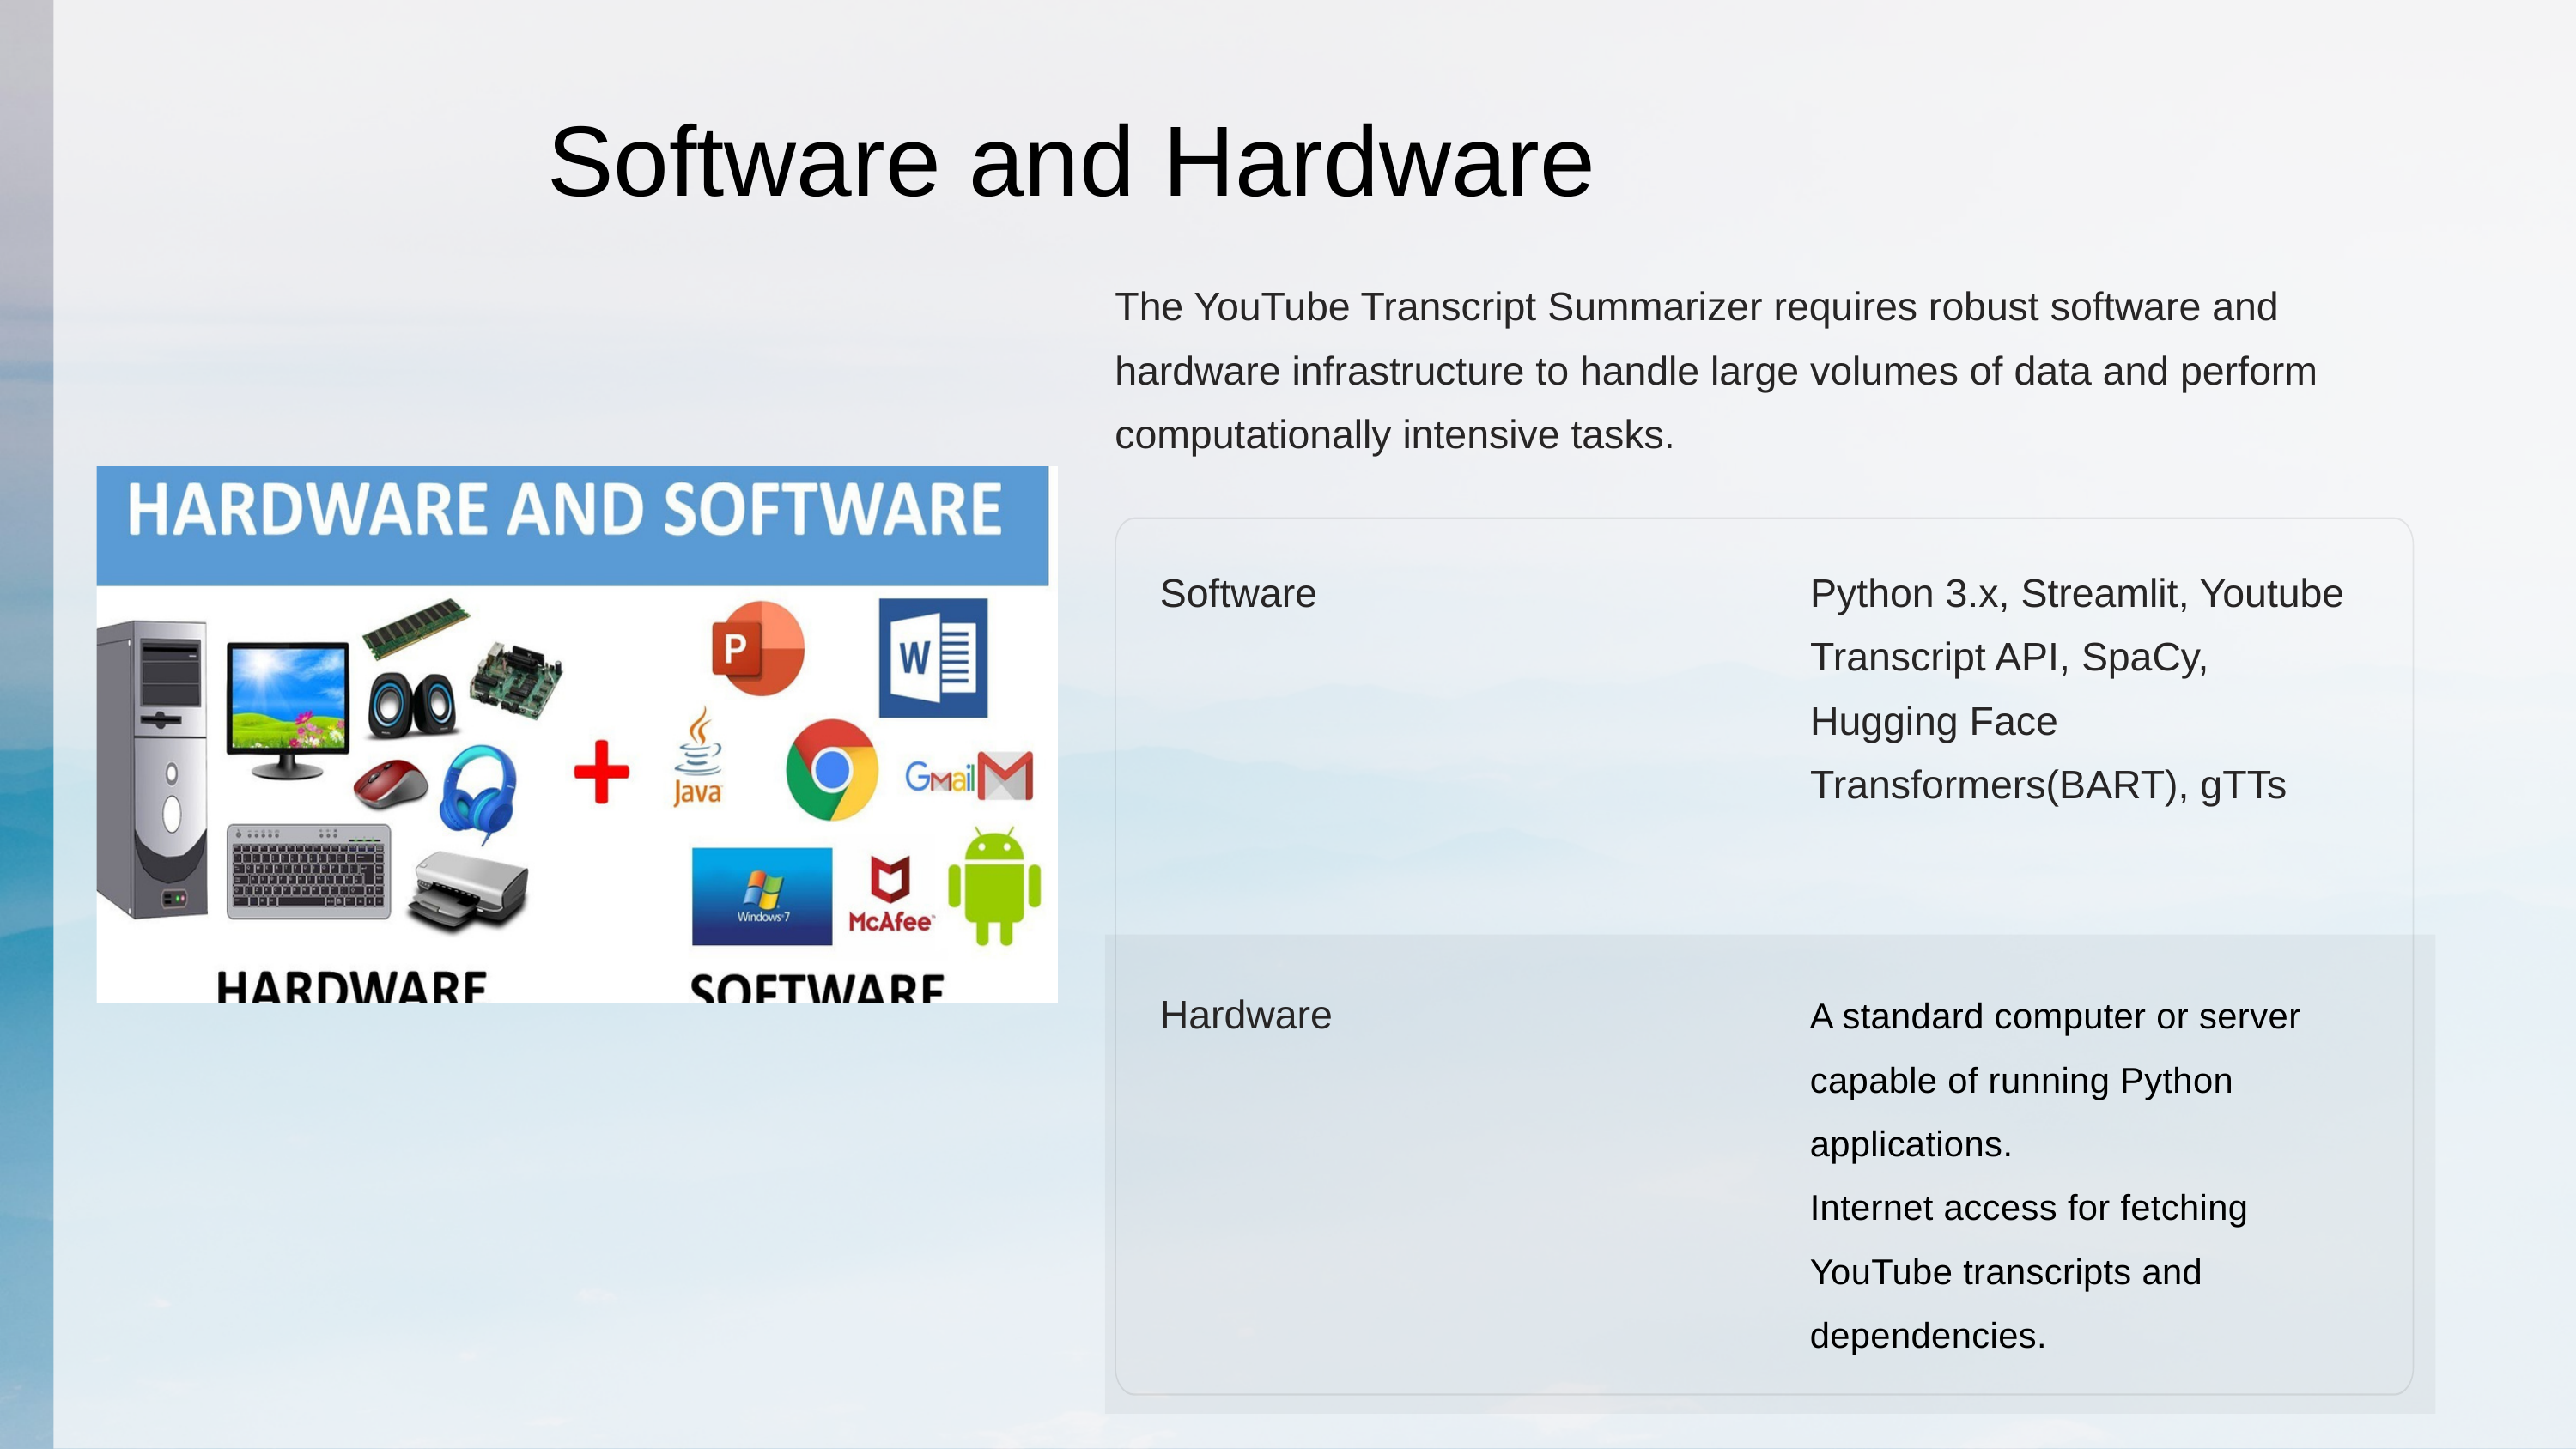

Software and Hardware
The YouTube Transcript Summarizer requires robust software and hardware infrastructure to handle large volumes of data and perform computationally intensive tasks.

Software
Python 3.x, Streamlit, Youtube Transcript API, SpaCy, Hugging Face Transformers(BART), gTTs

Hardware

A standard computer or server capable of running Python applications.
Internet access for fetching YouTube transcripts and dependencies.